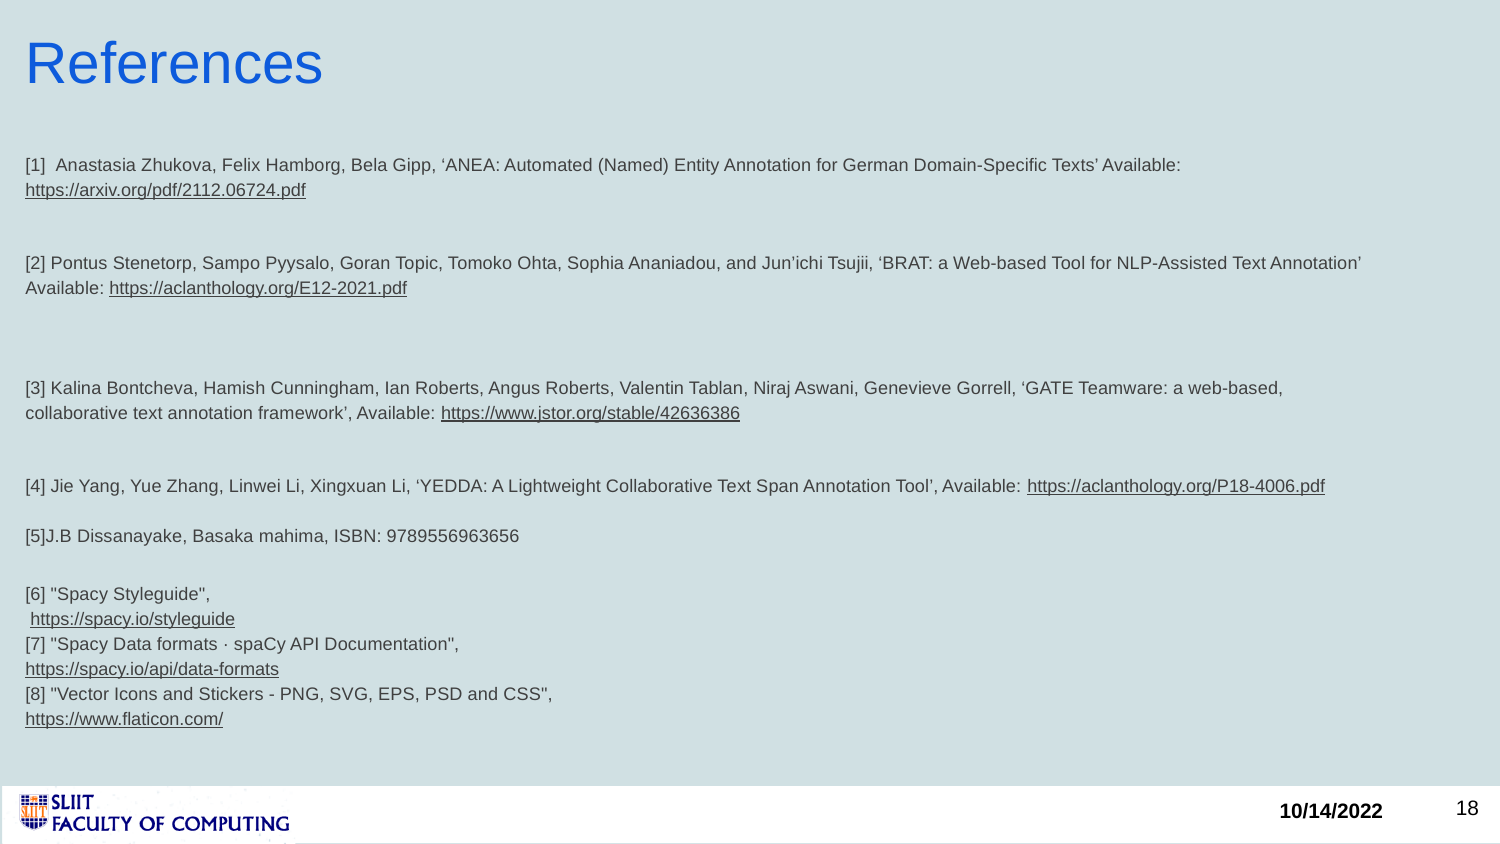

# References

[1]  Anastasia Zhukova, Felix Hamborg, Bela Gipp, ‘ANEA: Automated (Named) Entity Annotation for German Domain-Specific Texts’ Available: https://arxiv.org/pdf/2112.06724.pdf

[2] Pontus Stenetorp, Sampo Pyysalo, Goran Topic, Tomoko Ohta, Sophia Ananiadou, and Jun’ichi Tsujii, ‘BRAT: a Web-based Tool for NLP-Assisted Text Annotation’ Available: https://aclanthology.org/E12-2021.pdf

[3] Kalina Bontcheva, Hamish Cunningham, Ian Roberts, Angus Roberts, Valentin Tablan, Niraj Aswani, Genevieve Gorrell, ‘GATE Teamware: a web-based, collaborative text annotation framework’, Available: https://www.jstor.org/stable/42636386

[4] Jie Yang, Yue Zhang, Linwei Li, Xingxuan Li, ‘YEDDA: A Lightweight Collaborative Text Span Annotation Tool’, Available: https://aclanthology.org/P18-4006.pdf

[5]J.B Dissanayake, Basaka mahima, ISBN: 9789556963656

[6] "Spacy Styleguide",
 https://spacy.io/styleguide
[7] "Spacy Data formats · spaCy API Documentation",
https://spacy.io/api/data-formats
[8] "Vector Icons and Stickers - PNG, SVG, EPS, PSD and CSS",
https://www.flaticon.com/

18